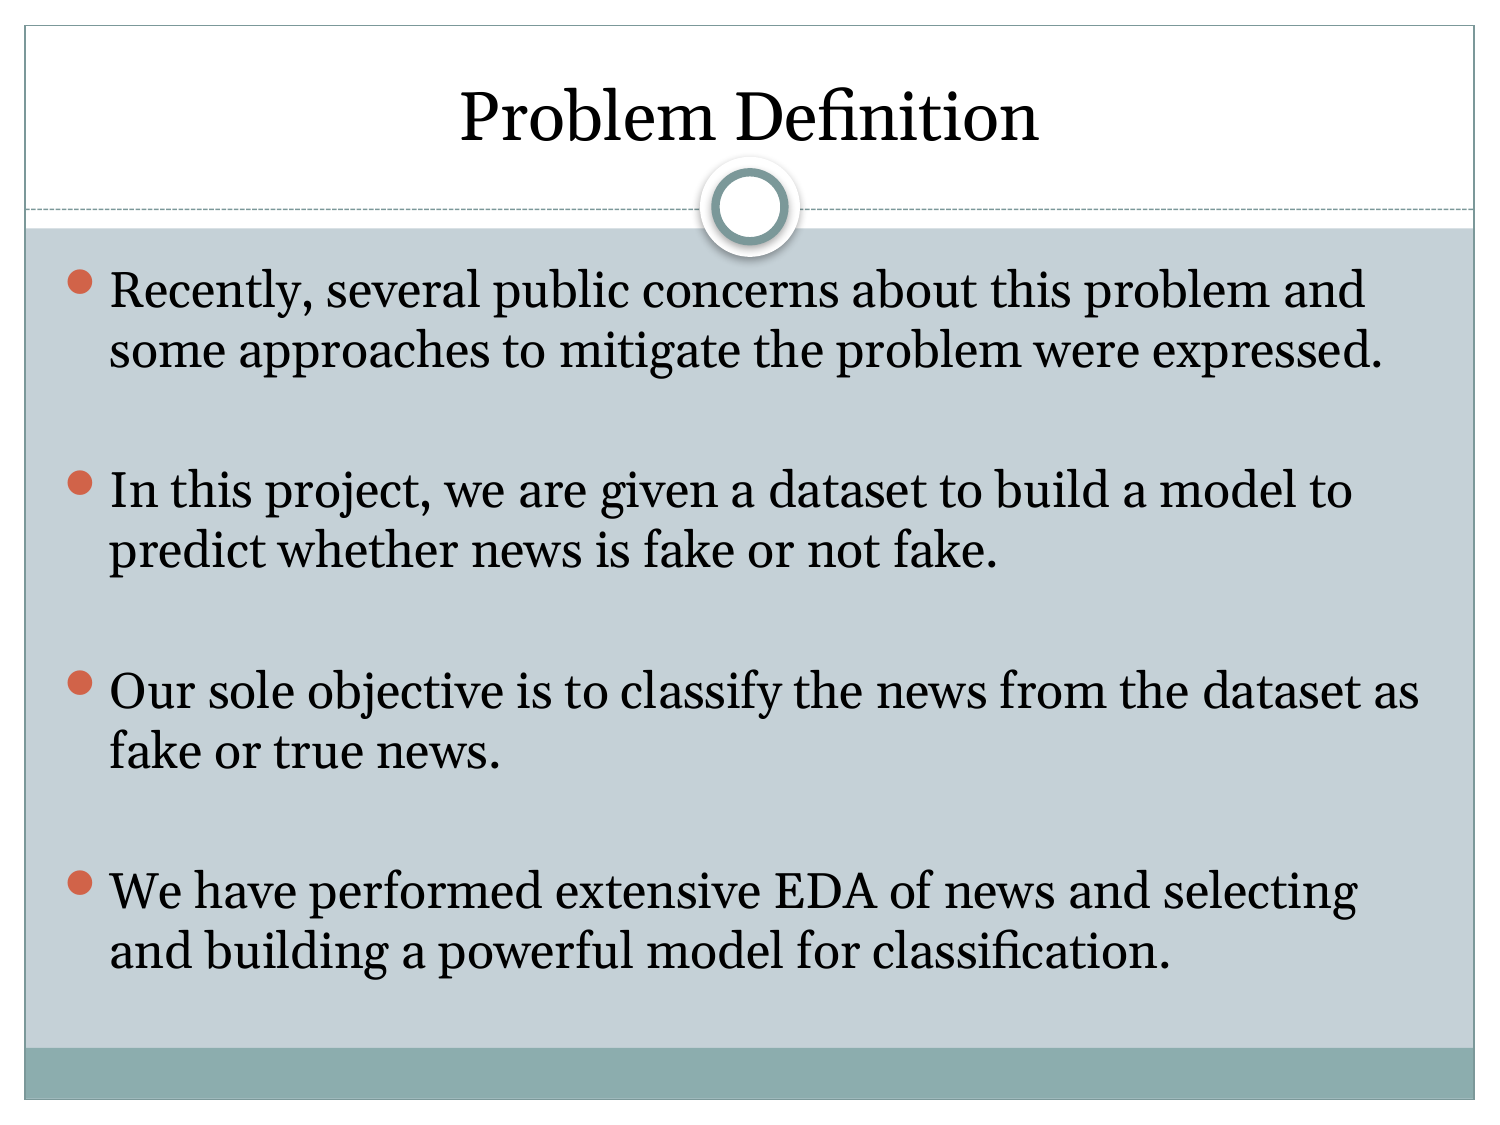

# Problem Definition
Recently, several public concerns about this problem and some approaches to mitigate the problem were expressed.

In this project, we are given a dataset to build a model to predict whether news is fake or not fake.

Our sole objective is to classify the news from the dataset as fake or true news.

We have performed extensive EDA of news and selecting and building a powerful model for classification.